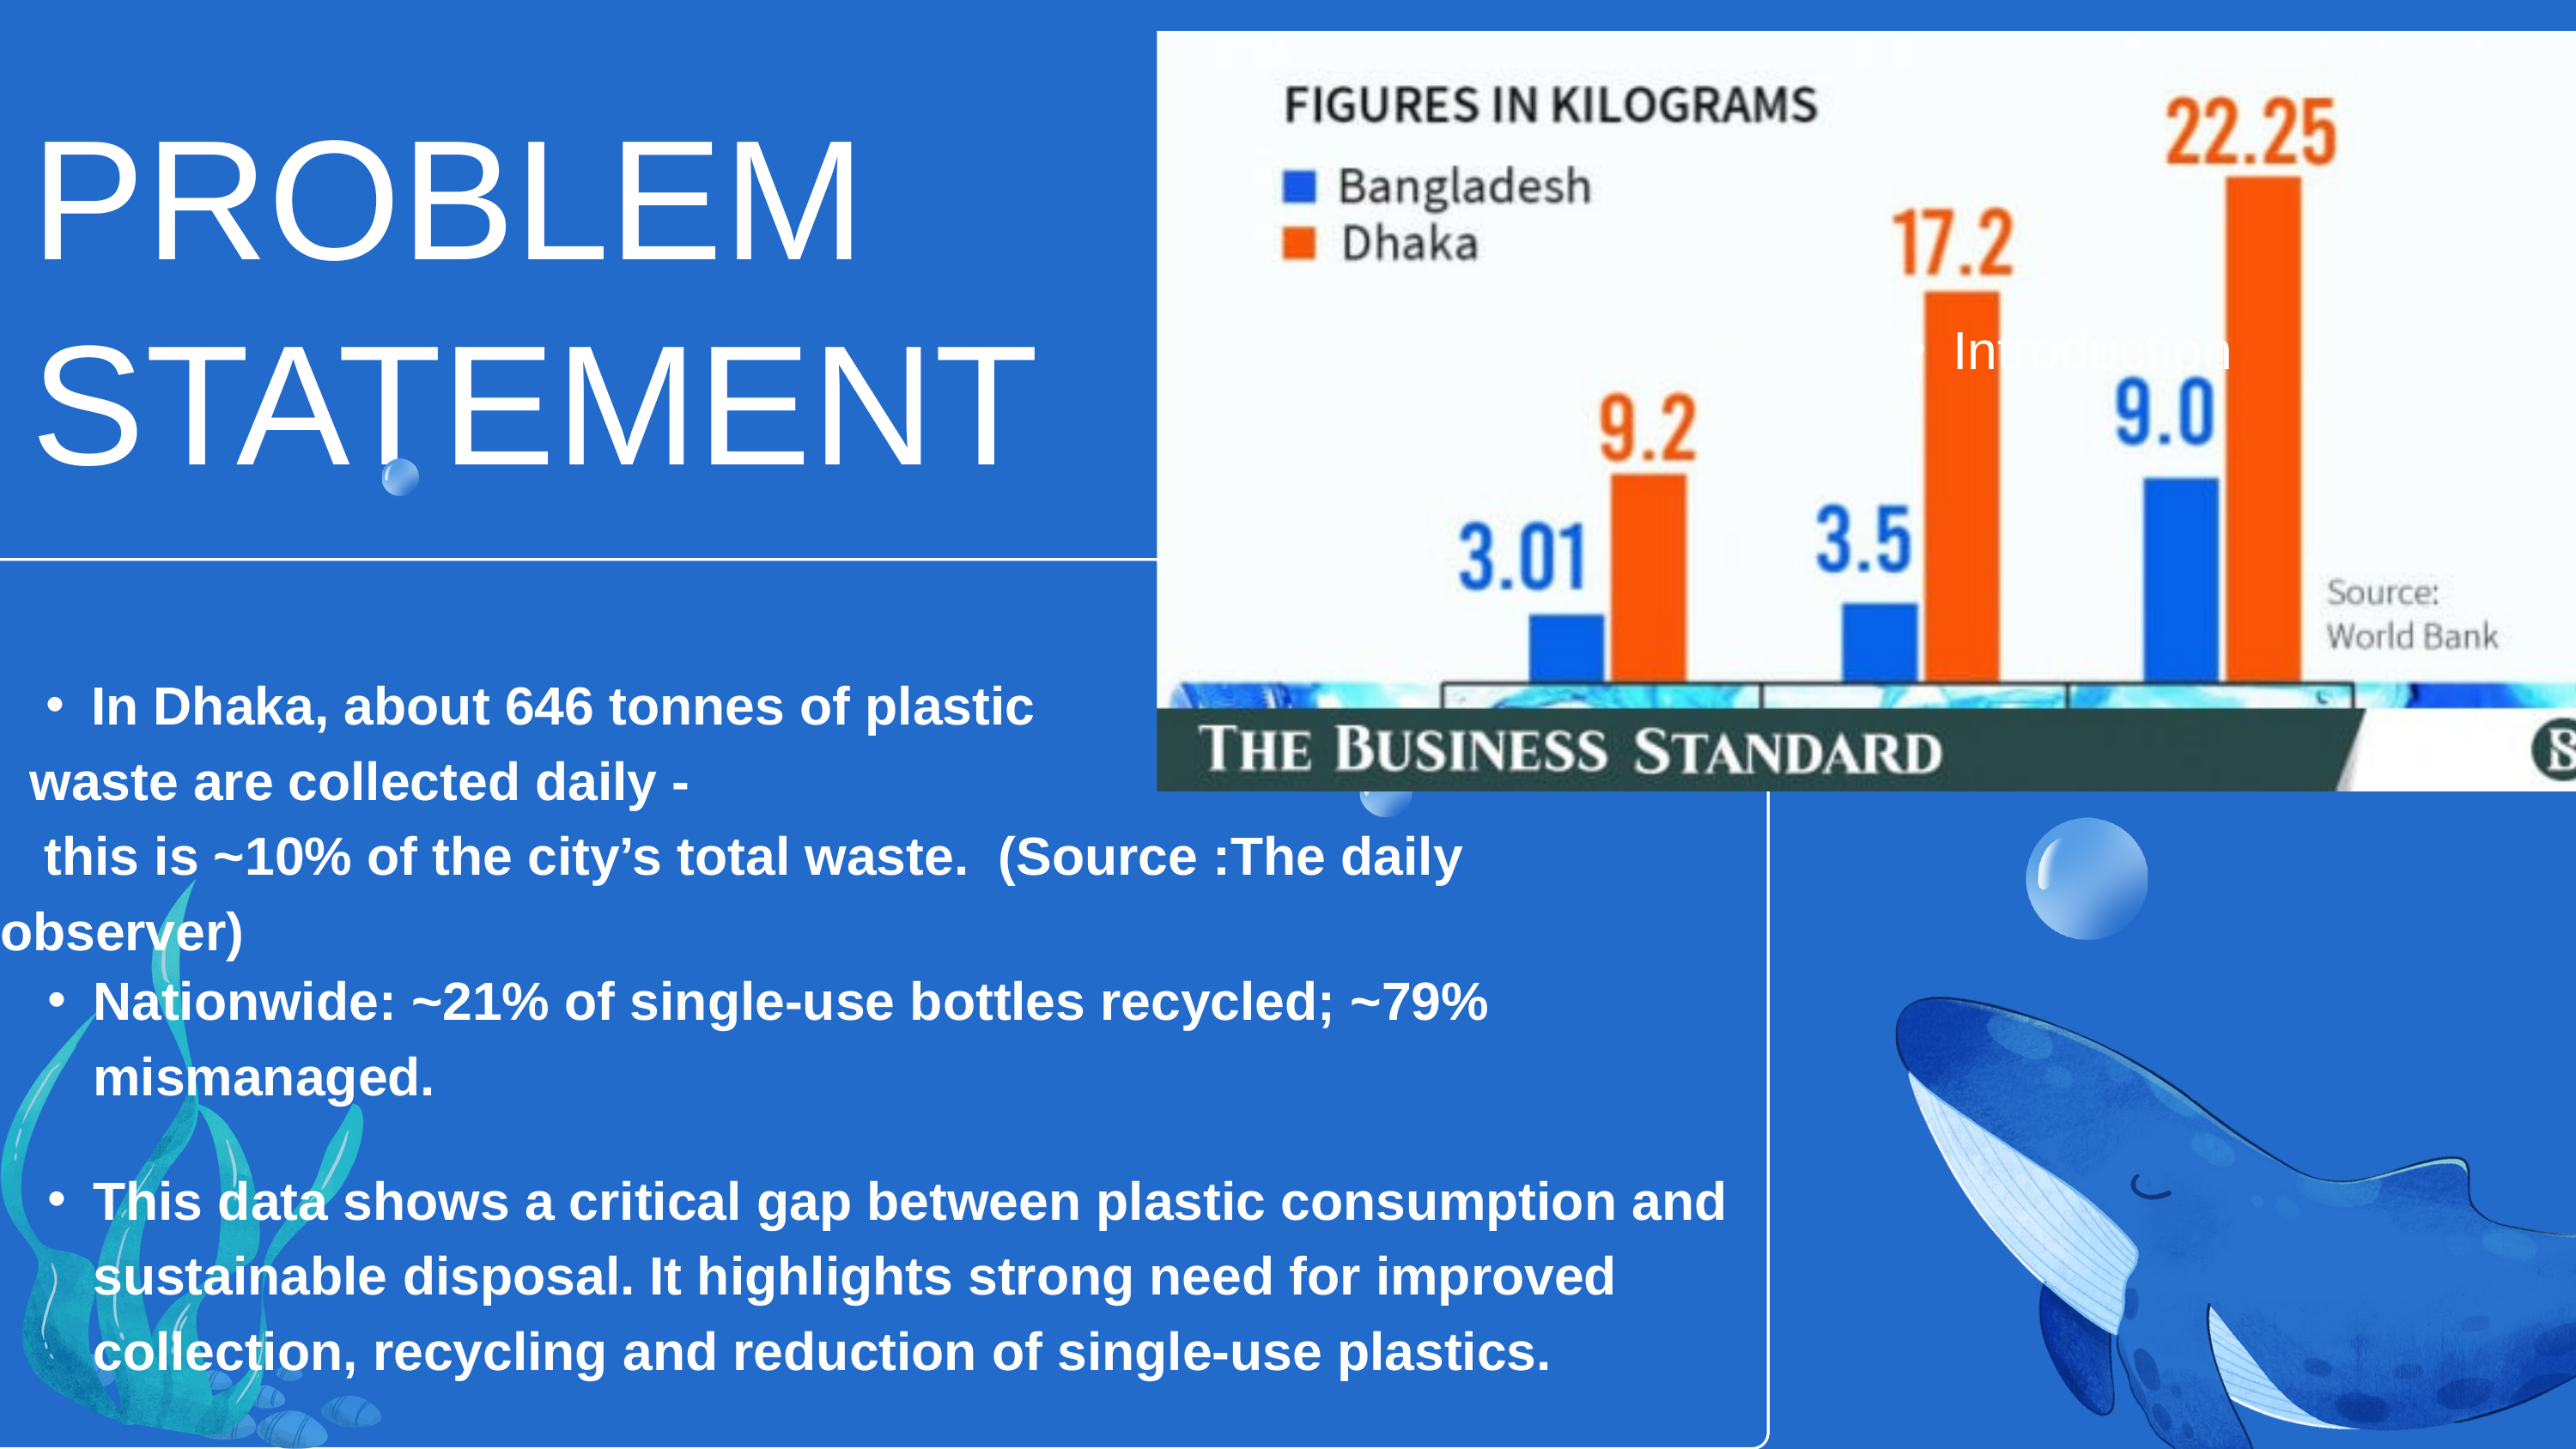

PROBLEM STATEMENT
Introduction

In Dhaka, about 646 tonnes of plastic
  waste are collected daily -
   this is ~10% of the city’s total waste.  (Source :The daily observer)

Nationwide: ~21% of single‐use bottles recycled; ~79%   mismanaged.

This data shows a critical gap between plastic consumption and sustainable disposal. It highlights strong need for improved collection, recycling and reduction of single‐use plastics.